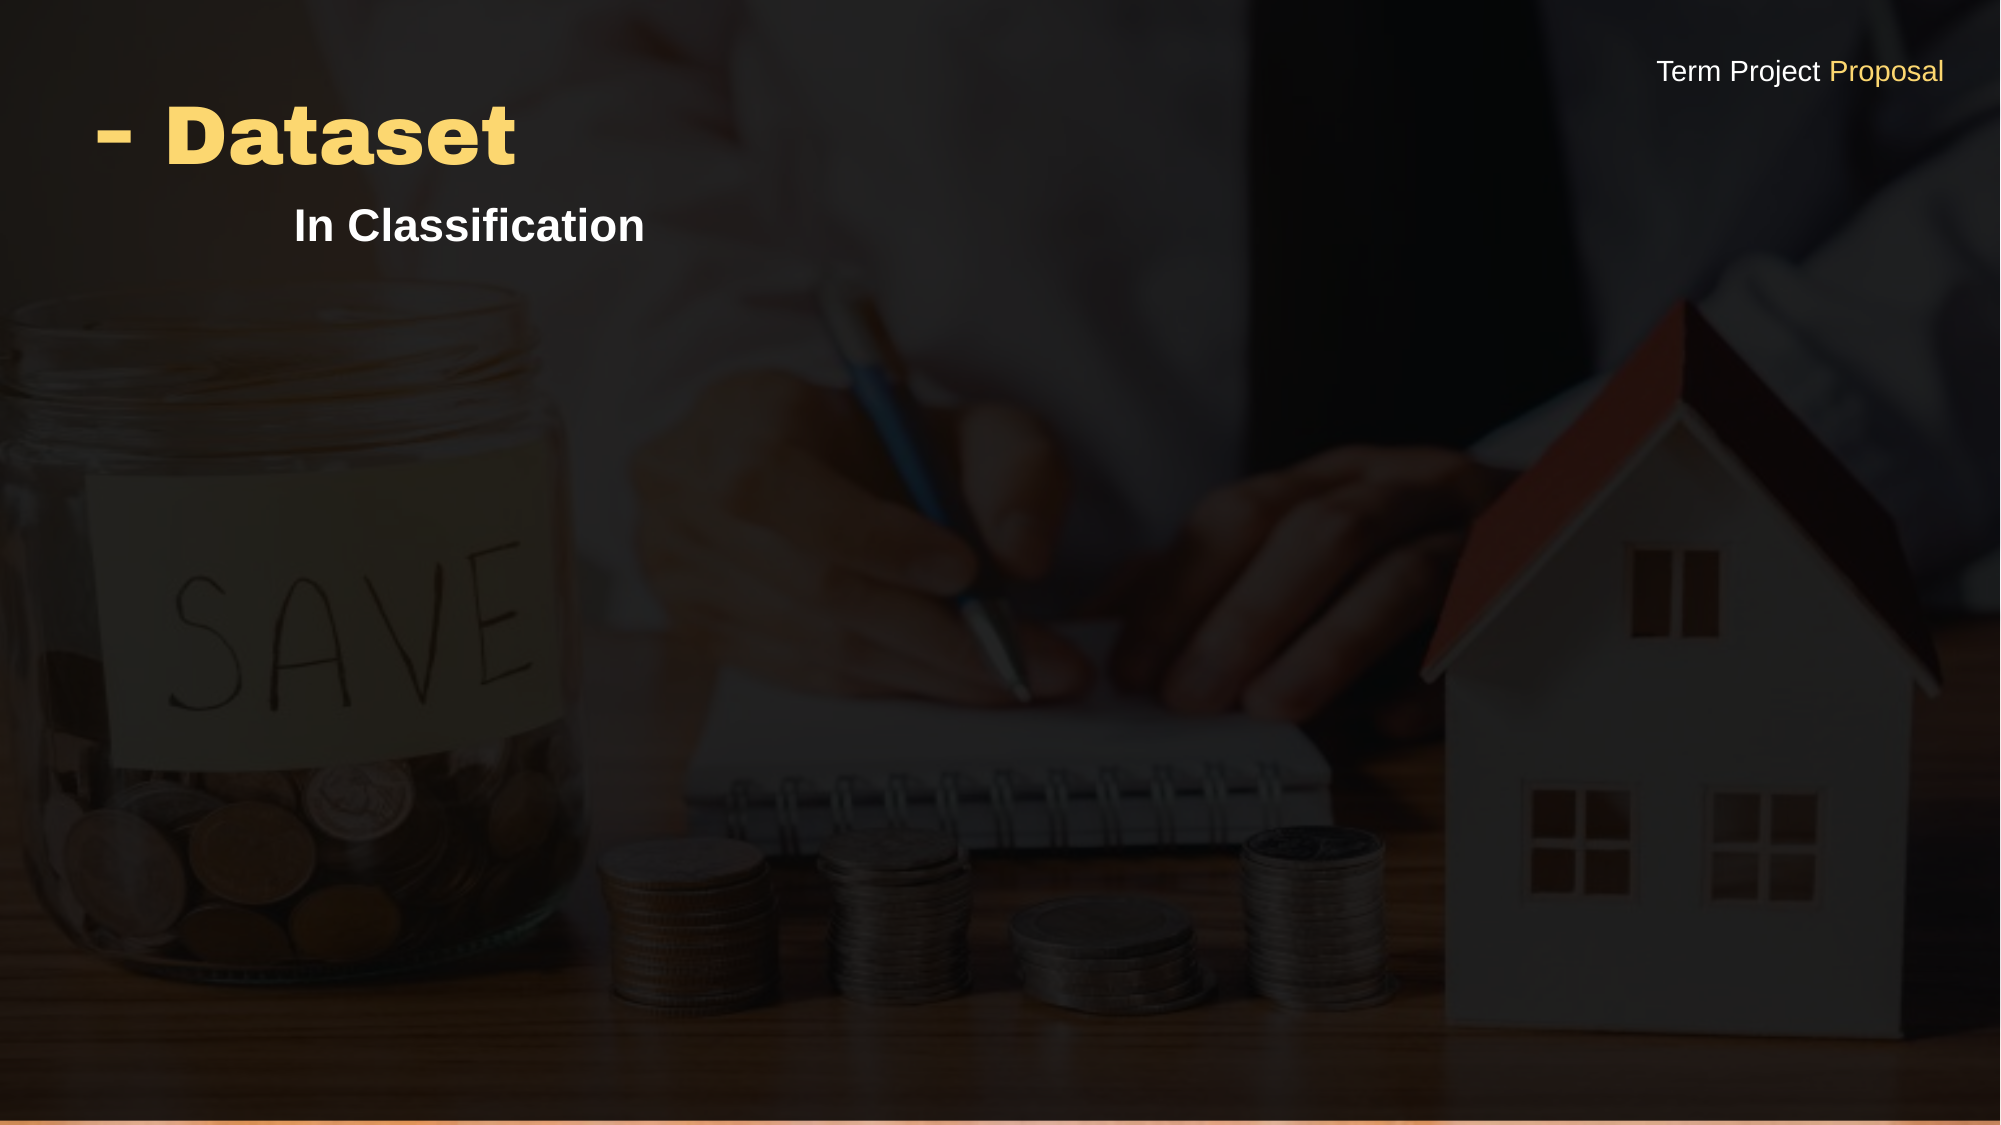

Term Project Proposal
# Dataset

In Classification